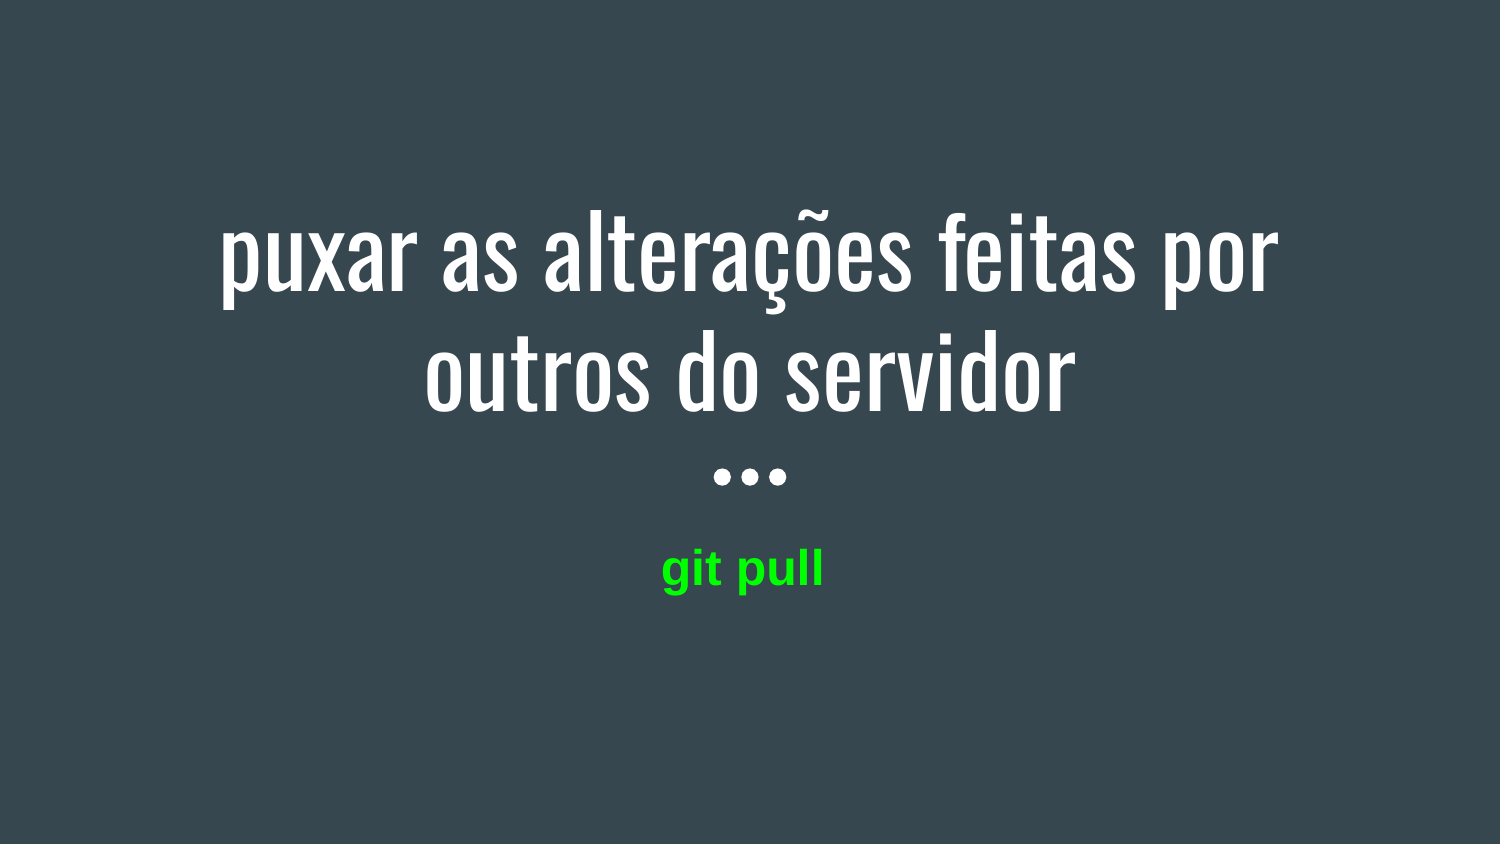

# puxar as alterações feitas por outros do servidor
git pull